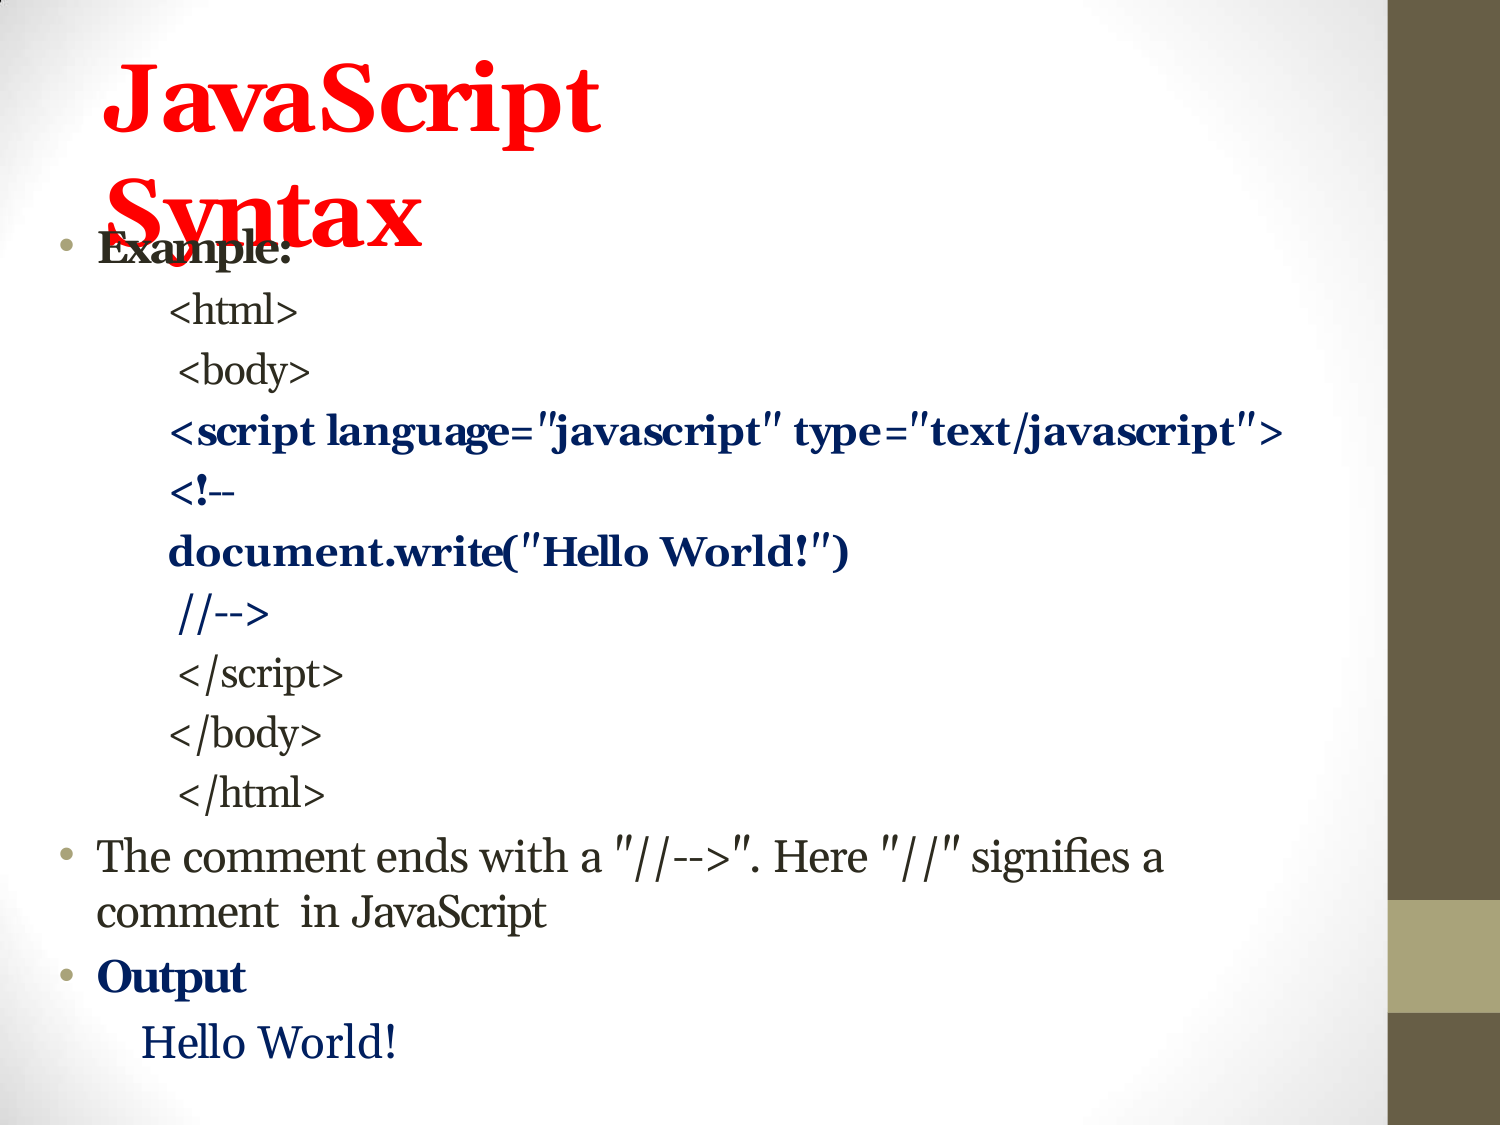

# JavaScript Syntax
Example:
<html>
<body>
<script language="javascript" type="text/javascript">
<!--
document.write("Hello World!")
//-->
</script>
</body>
</html>
The comment ends with a "//-->". Here "//" signifies a comment  in JavaScript
Output
Hello World!